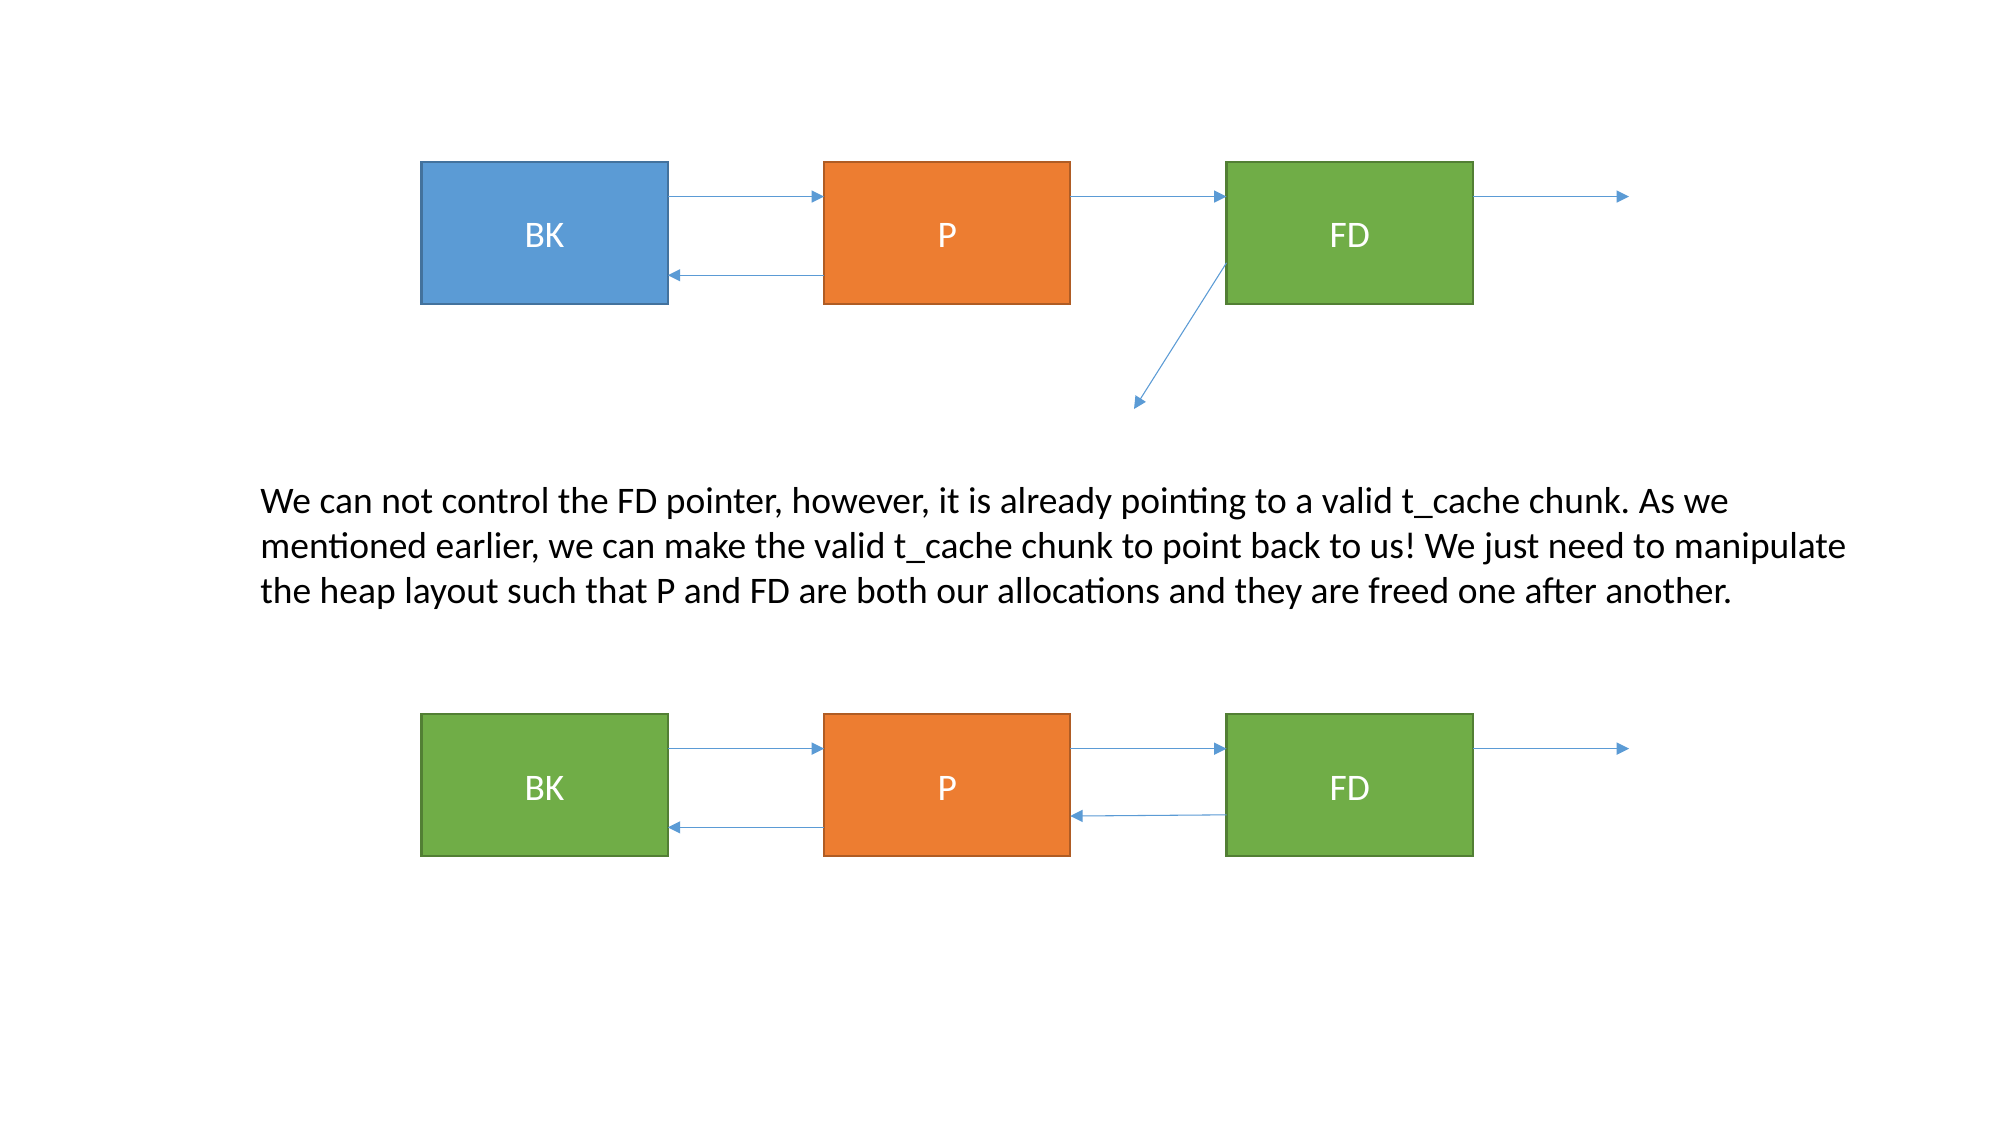

BK
P
FD
We can not control the FD pointer, however, it is already pointing to a valid t_cache chunk. As we mentioned earlier, we can make the valid t_cache chunk to point back to us! We just need to manipulate the heap layout such that P and FD are both our allocations and they are freed one after another.
BK
P
FD